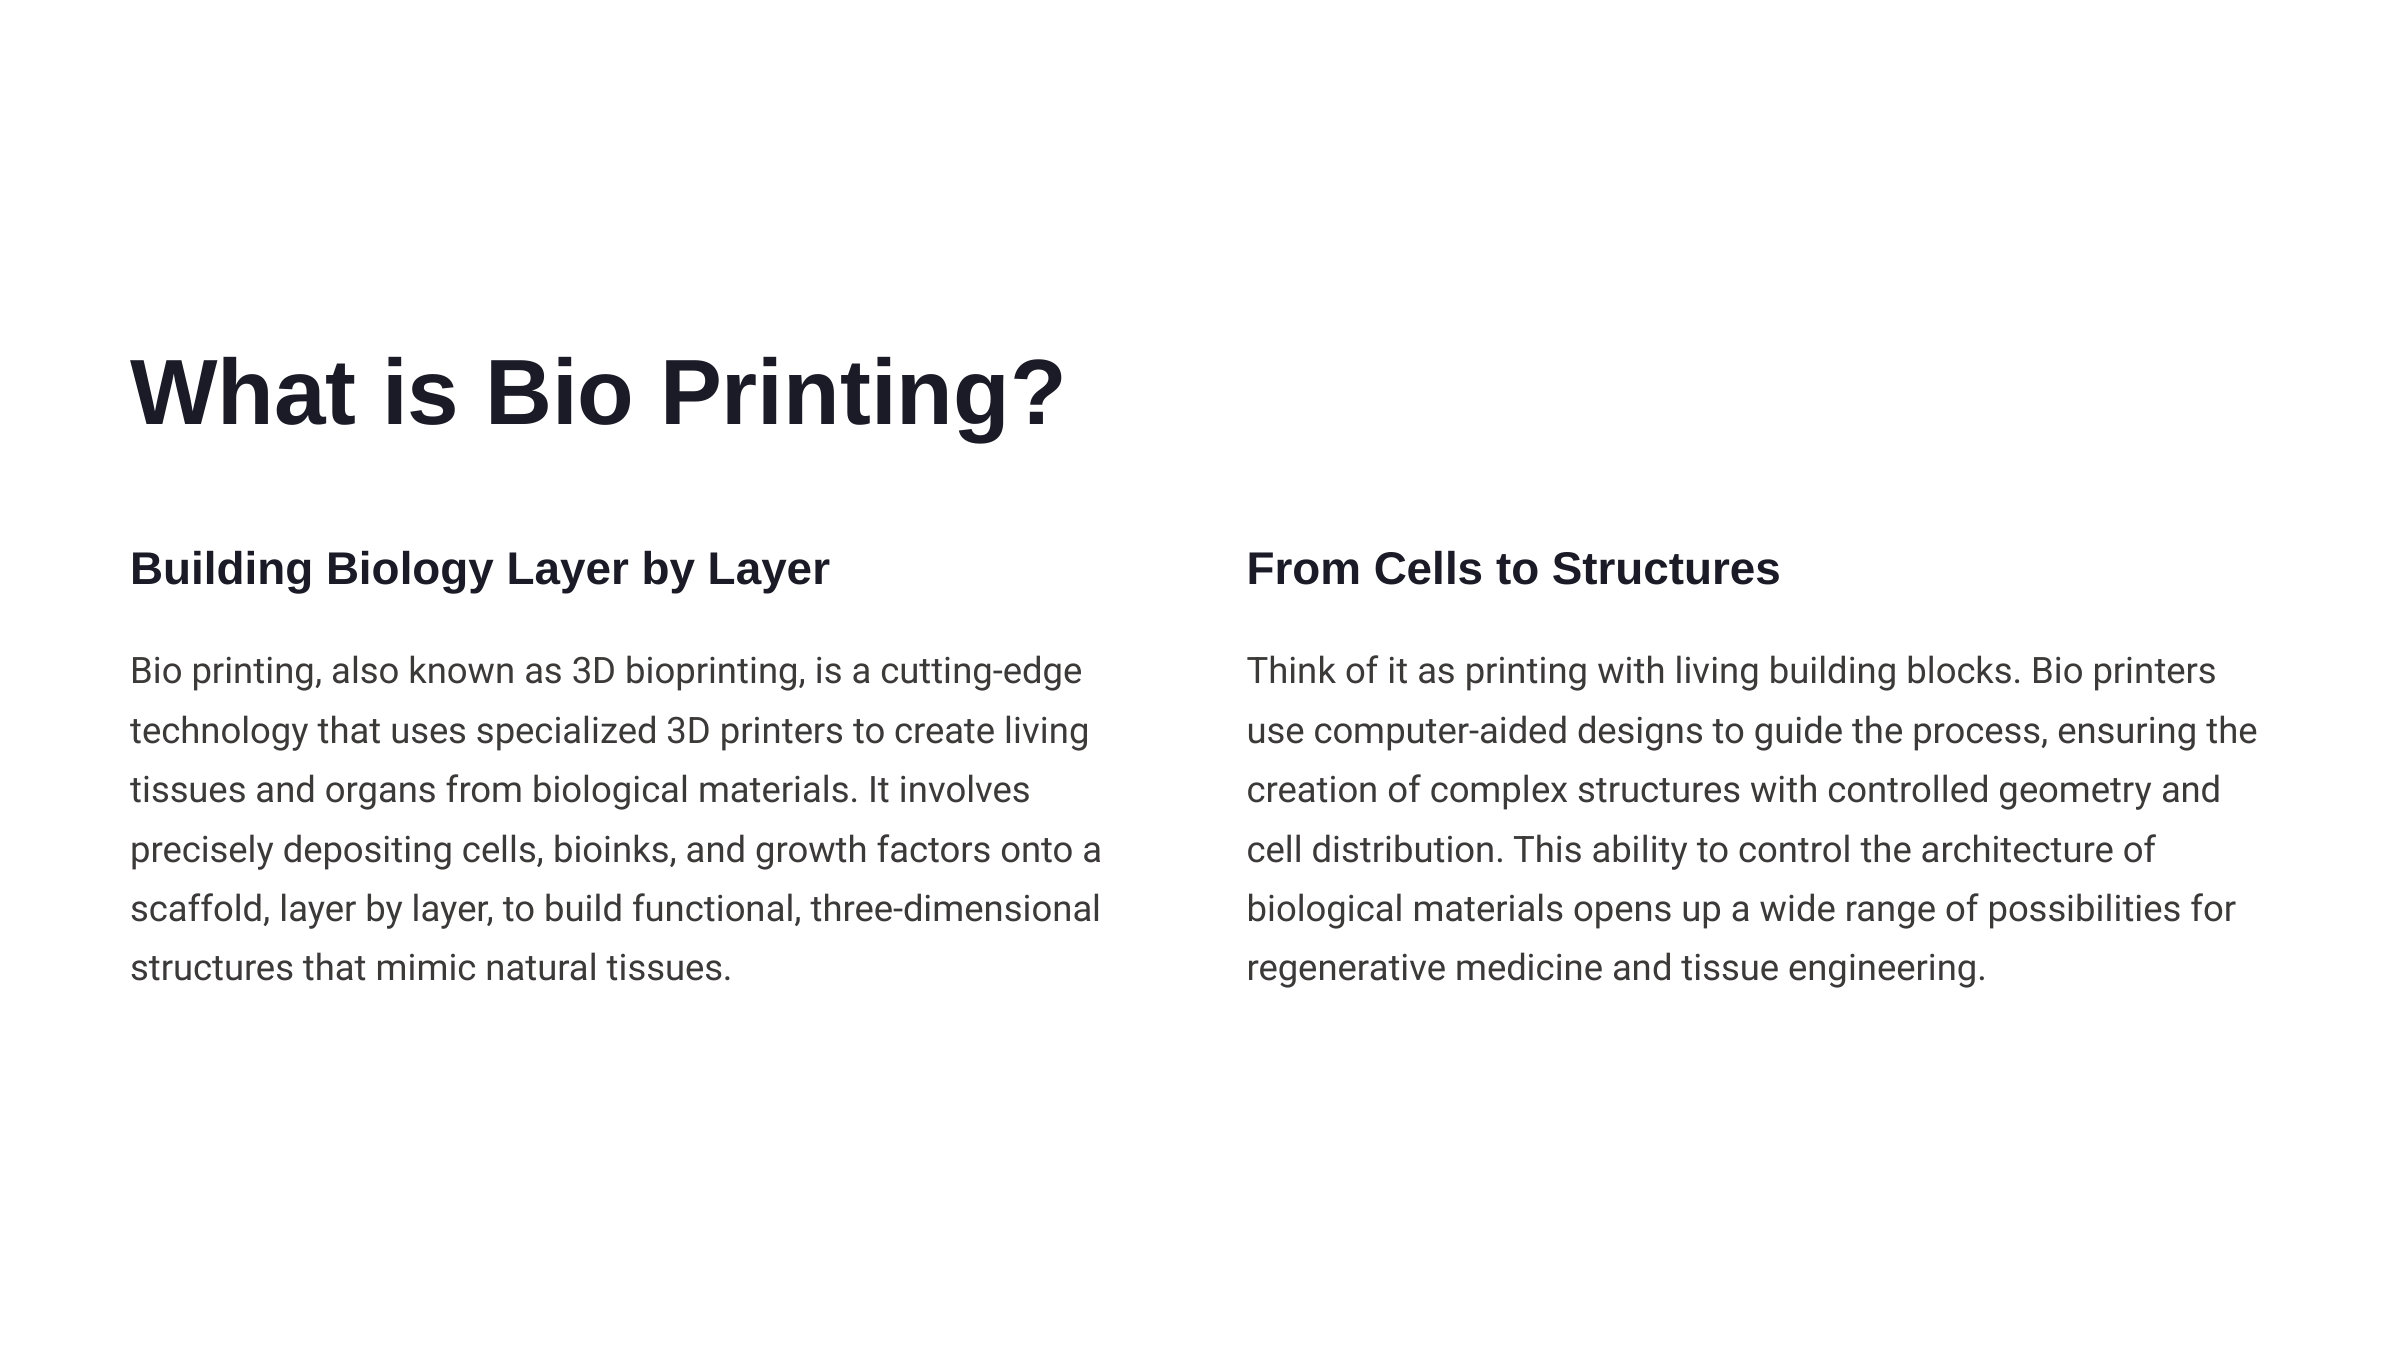

What is Bio Printing?
Building Biology Layer by Layer
From Cells to Structures
Bio printing, also known as 3D bioprinting, is a cutting-edge technology that uses specialized 3D printers to create living tissues and organs from biological materials. It involves precisely depositing cells, bioinks, and growth factors onto a scaffold, layer by layer, to build functional, three-dimensional structures that mimic natural tissues.
Think of it as printing with living building blocks. Bio printers use computer-aided designs to guide the process, ensuring the creation of complex structures with controlled geometry and cell distribution. This ability to control the architecture of biological materials opens up a wide range of possibilities for regenerative medicine and tissue engineering.